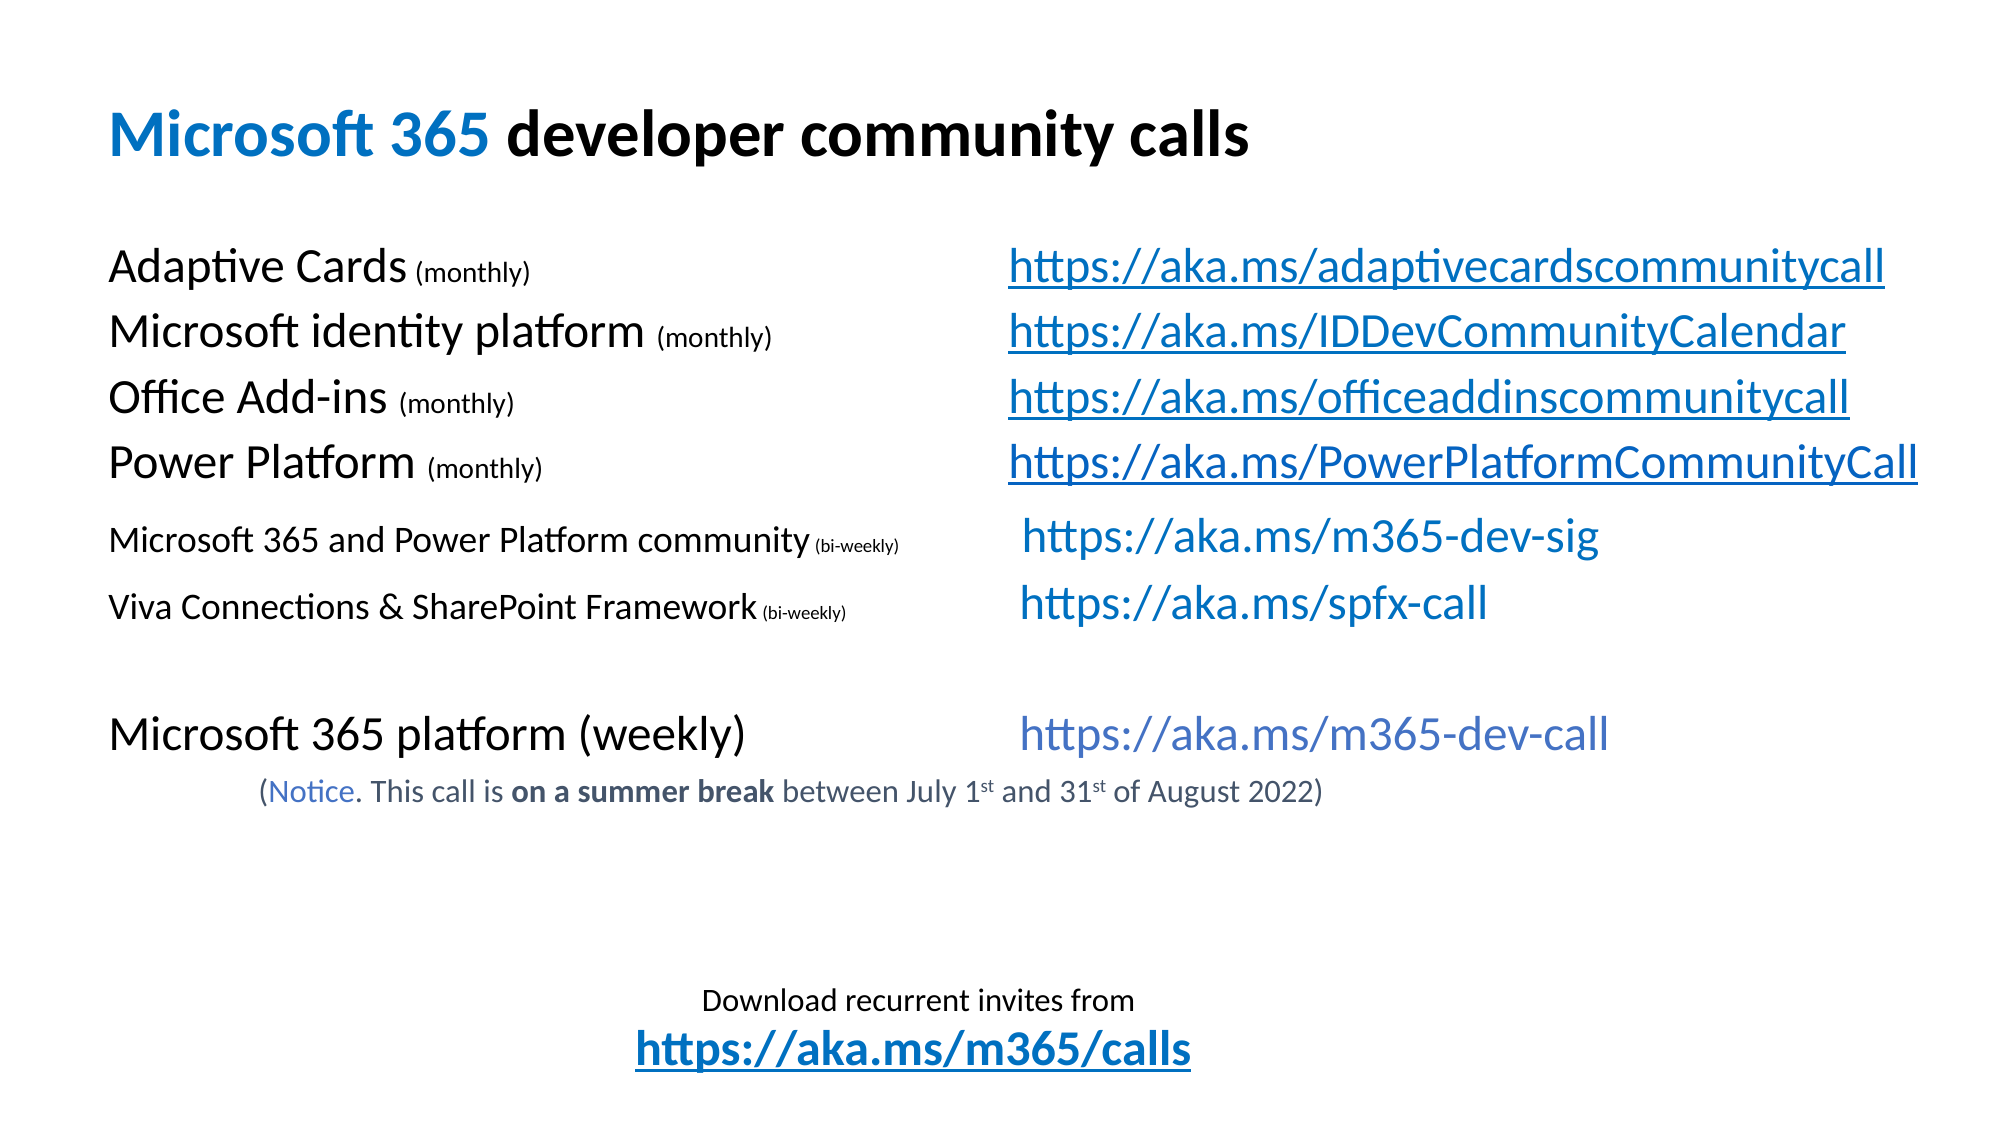

Microsoft 365 developer community calls

Adaptive Cards	 (monthly) 				https://aka.ms/adaptivecardscommunitycall
Microsoft identity platform (monthly) 		https://aka.ms/IDDevCommunityCalendar
Office Add-ins (monthly) 				https://aka.ms/officeaddinscommunitycall
Power Platform (monthly) 				https://aka.ms/PowerPlatformCommunityCall
Microsoft 365 and Power Platform community (bi-weekly) 	 https://aka.ms/m365-dev-sig
Viva Connections & SharePoint Framework (bi-weekly)	 	 https://aka.ms/spfx-call

Microsoft 365 platform (weekly)		 https://aka.ms/m365-dev-call
	(Notice. This call is on a summer break between July 1st and 31st of August 2022)

Download recurrent invites from
https://aka.ms/m365/calls